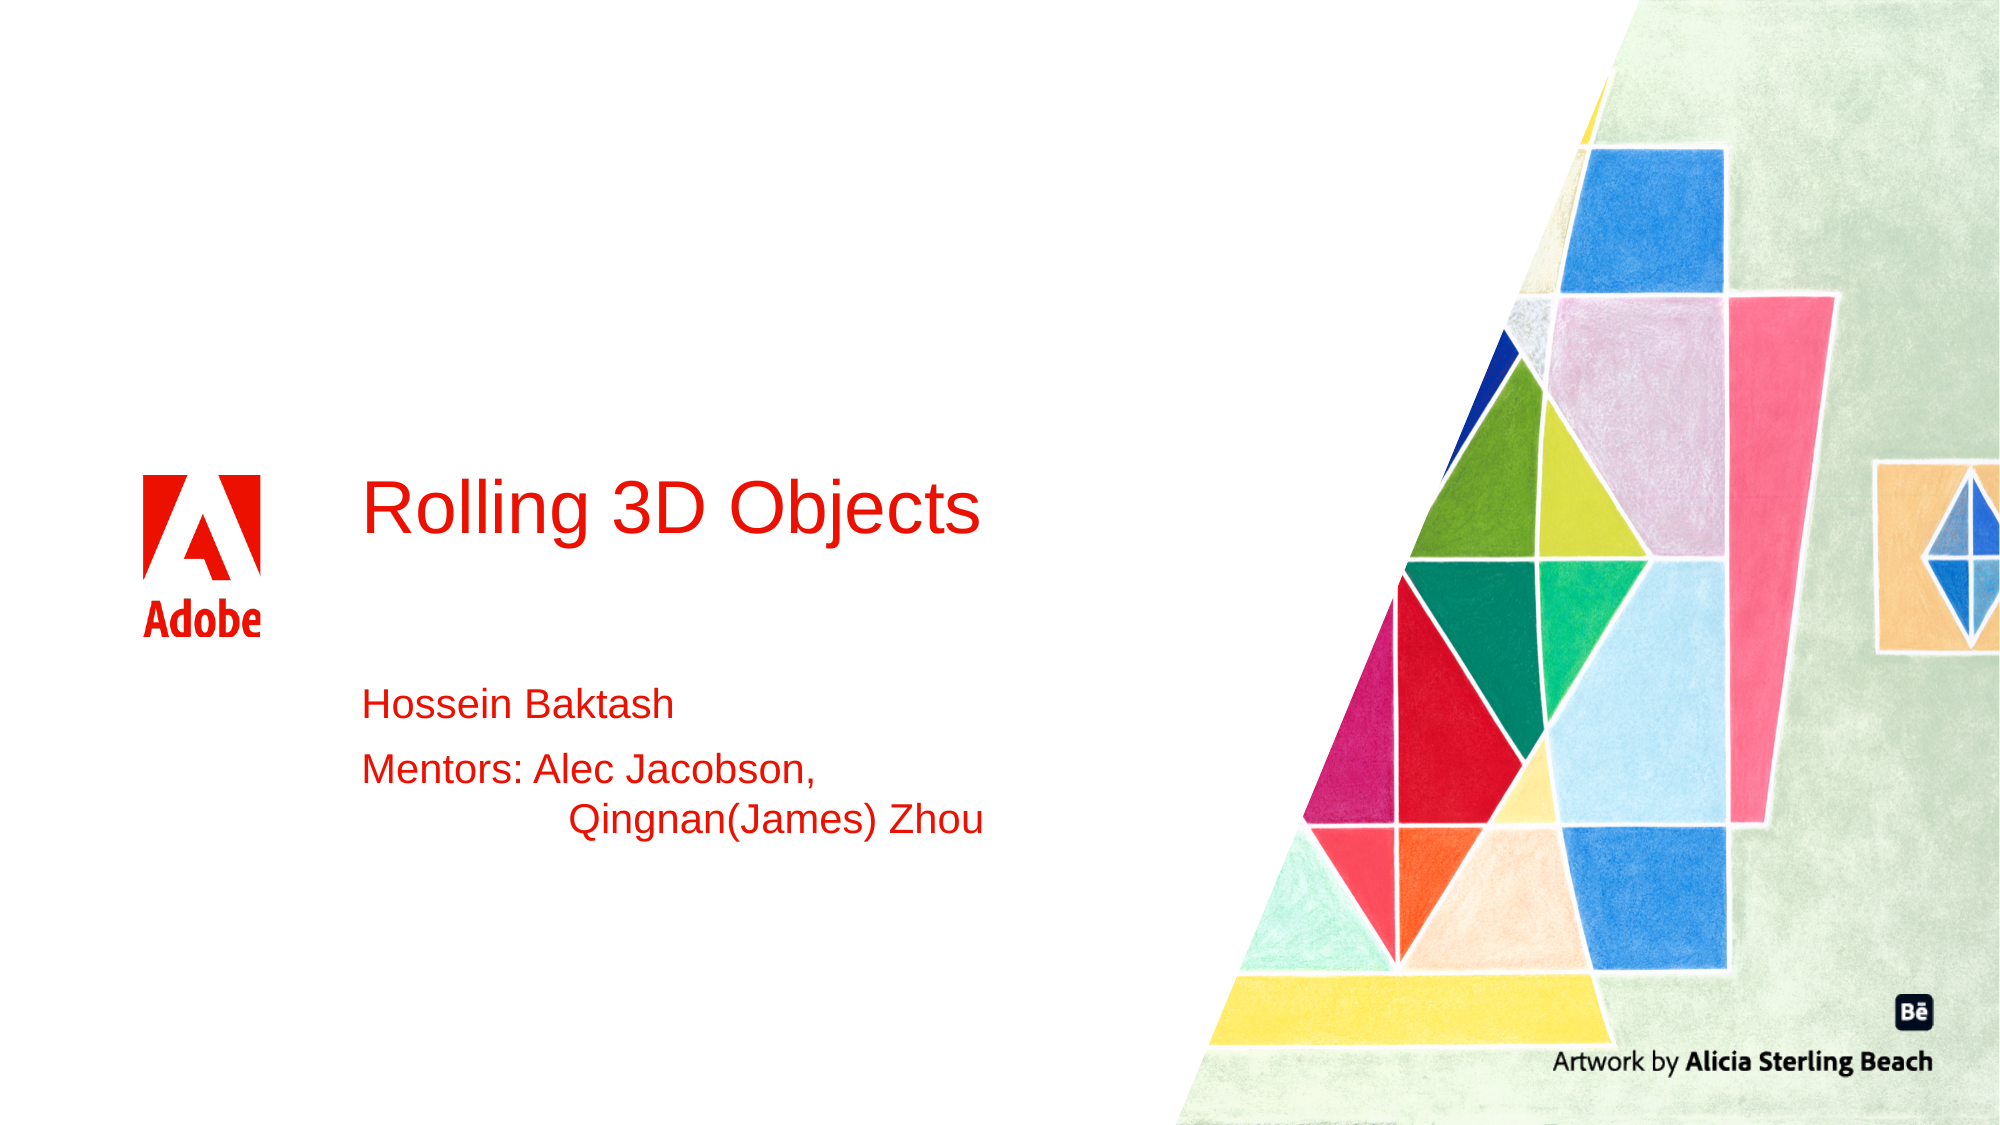

# Rolling 3D Objects
Hossein Baktash
Mentors: Alec Jacobson,
                  Qingnan(James) Zhou